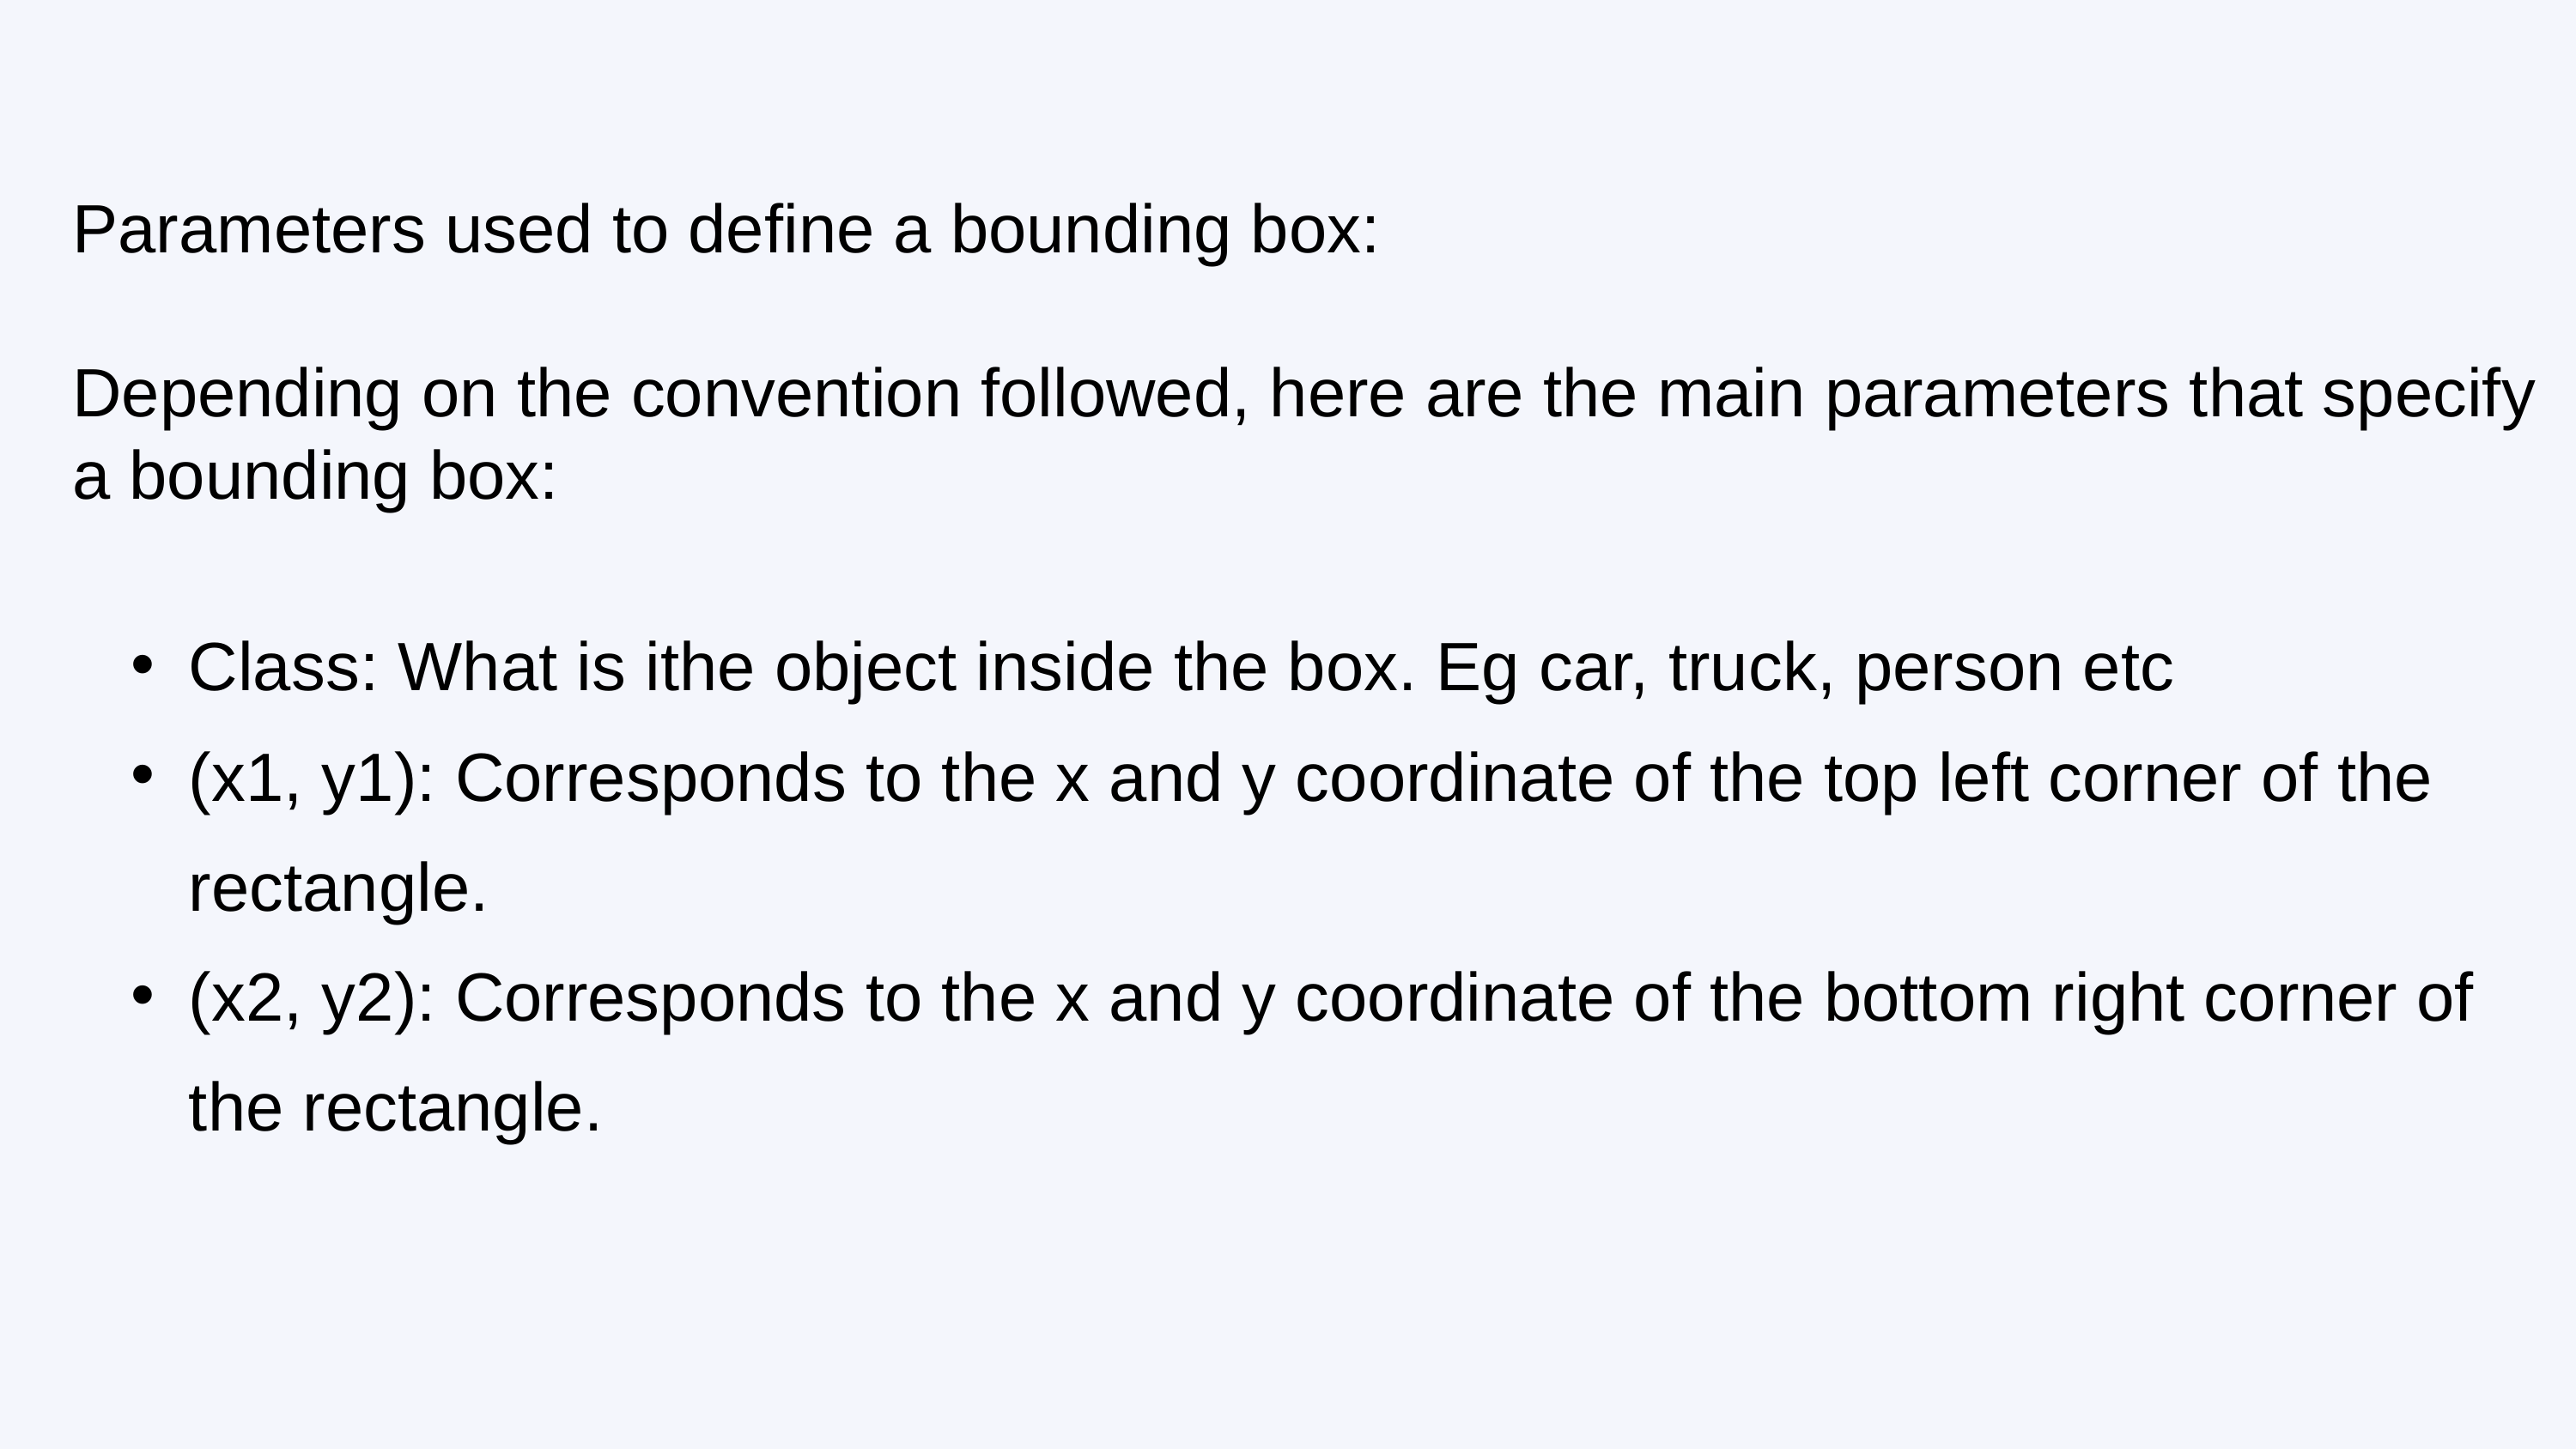

Parameters used to define a bounding box:

Depending on the convention followed, here are the main parameters that specify a bounding box:

Class: What is ithe object inside the box. Eg car, truck, person etc
(x1, y1): Corresponds to the x and y coordinate of the top left corner of the rectangle.
(x2, y2): Corresponds to the x and y coordinate of the bottom right corner of the rectangle.